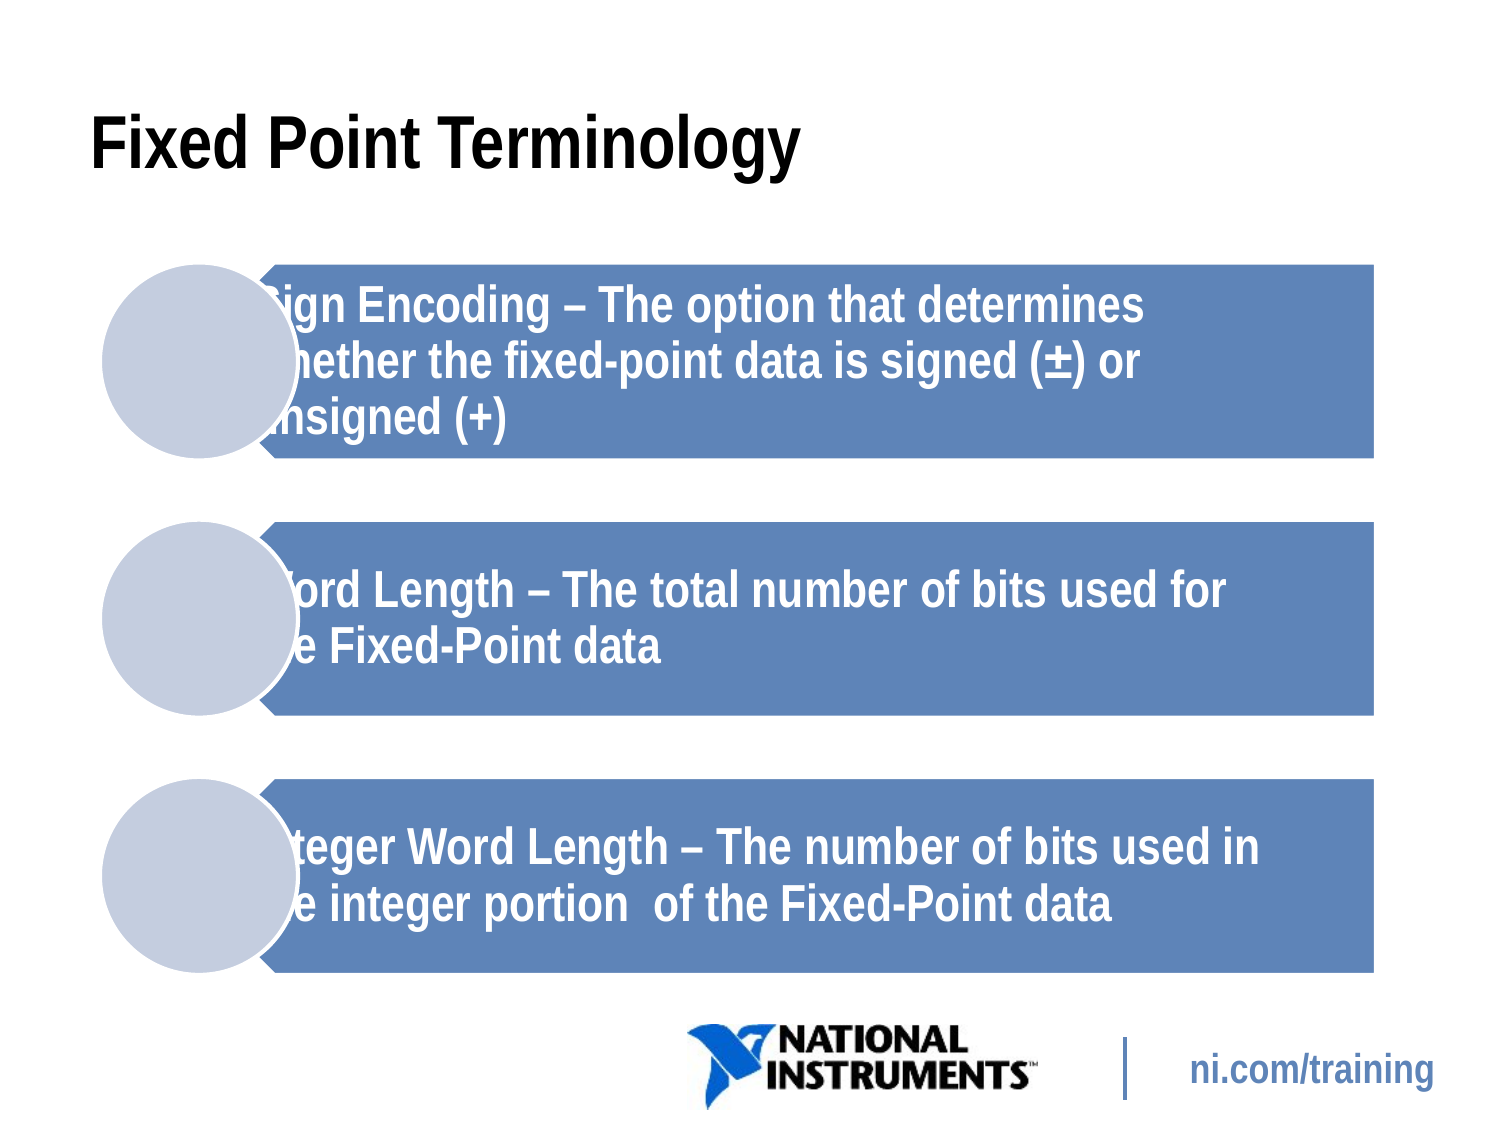

# Fixed Point Terminology
Sign Encoding – The option that determines whether the fixed-point data is signed (±) or unsigned (+)
Word Length – The total number of bits used for the Fixed-Point data
Integer Word Length – The number of bits used in the integer portion  of the Fixed-Point data